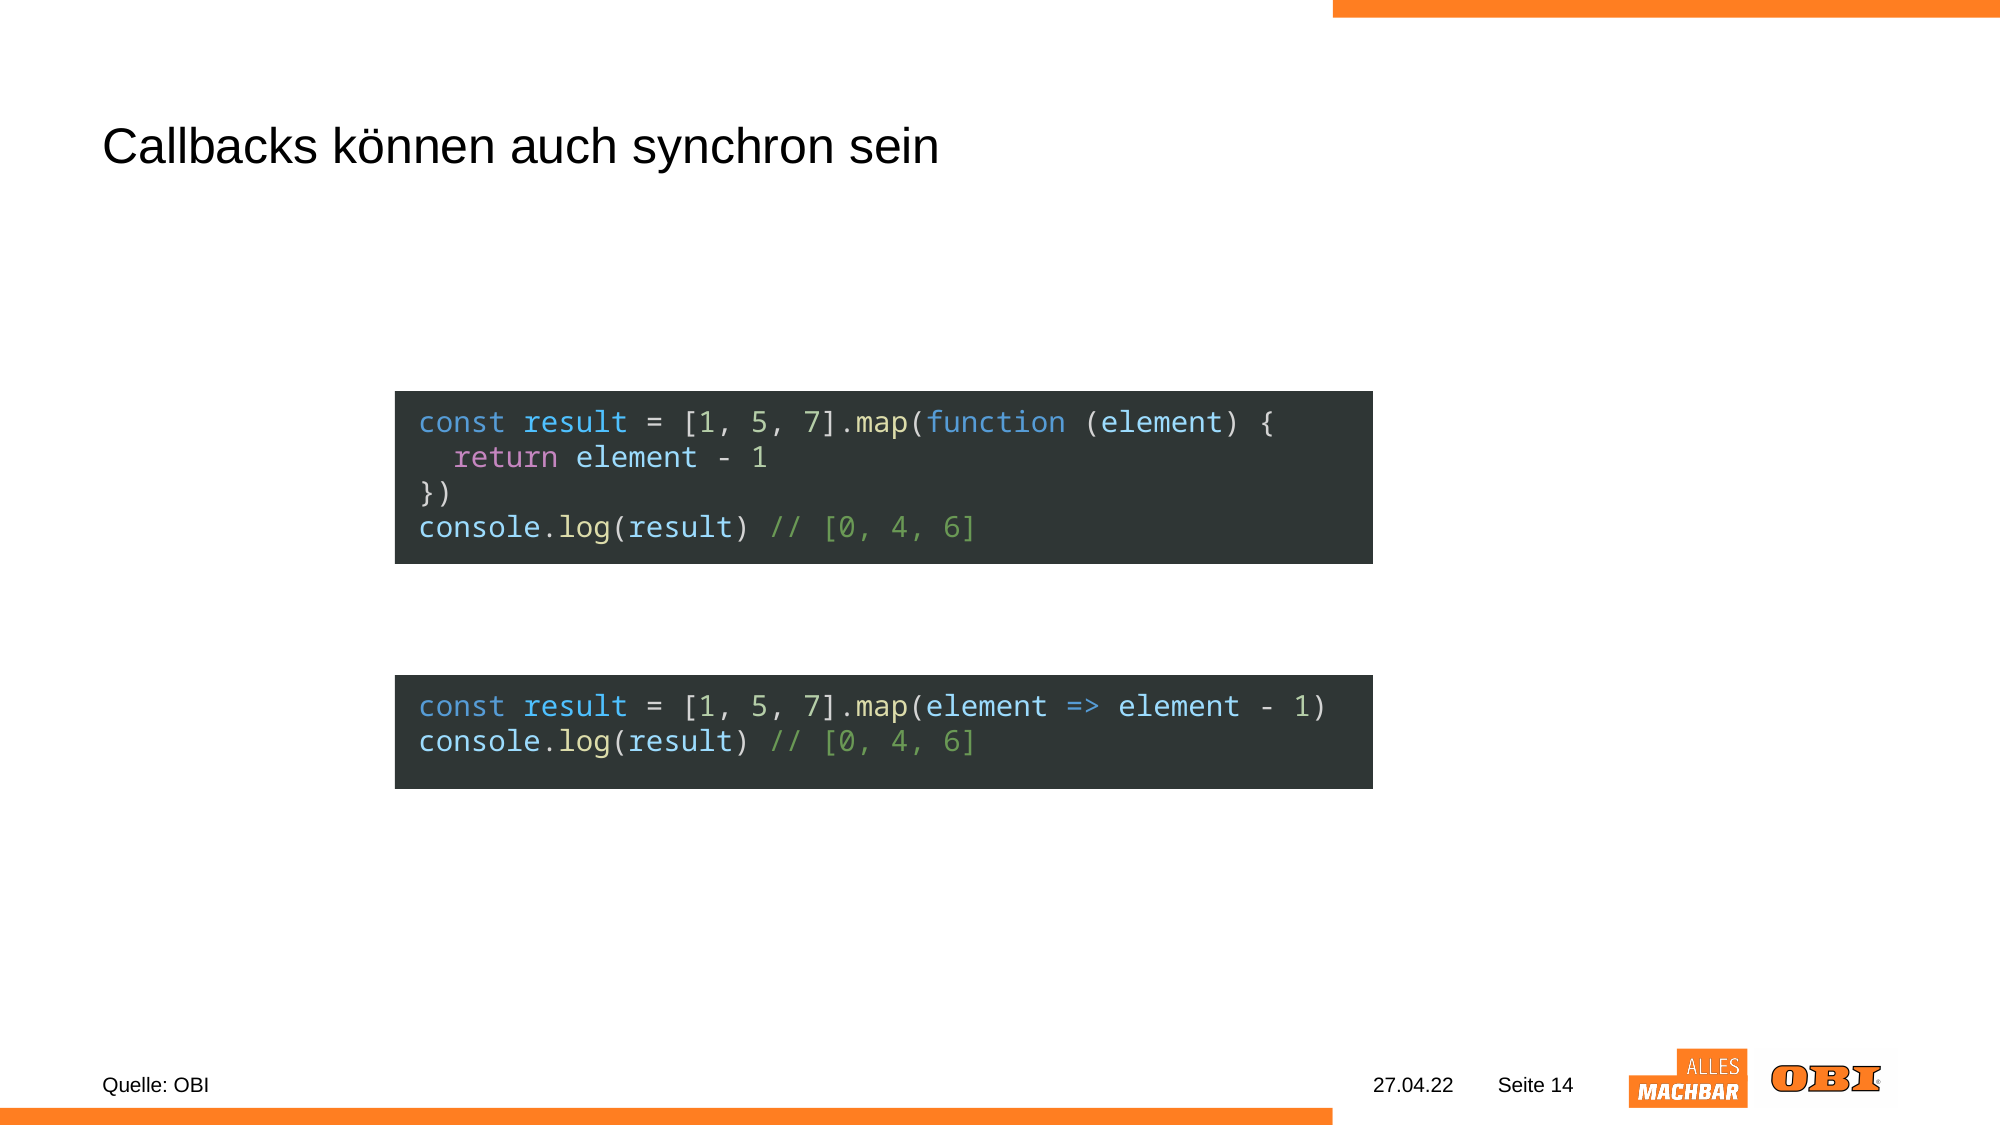

# Callbacks können auch synchron sein

const result = [1, 5, 7].map(function (element) {
  return element - 1
})
console.log(result) // [0, 4, 6]

const result = [1, 5, 7].map(element => element - 1)
console.log(result) // [0, 4, 6]

Quelle: OBI
27.04.22
Seite 14